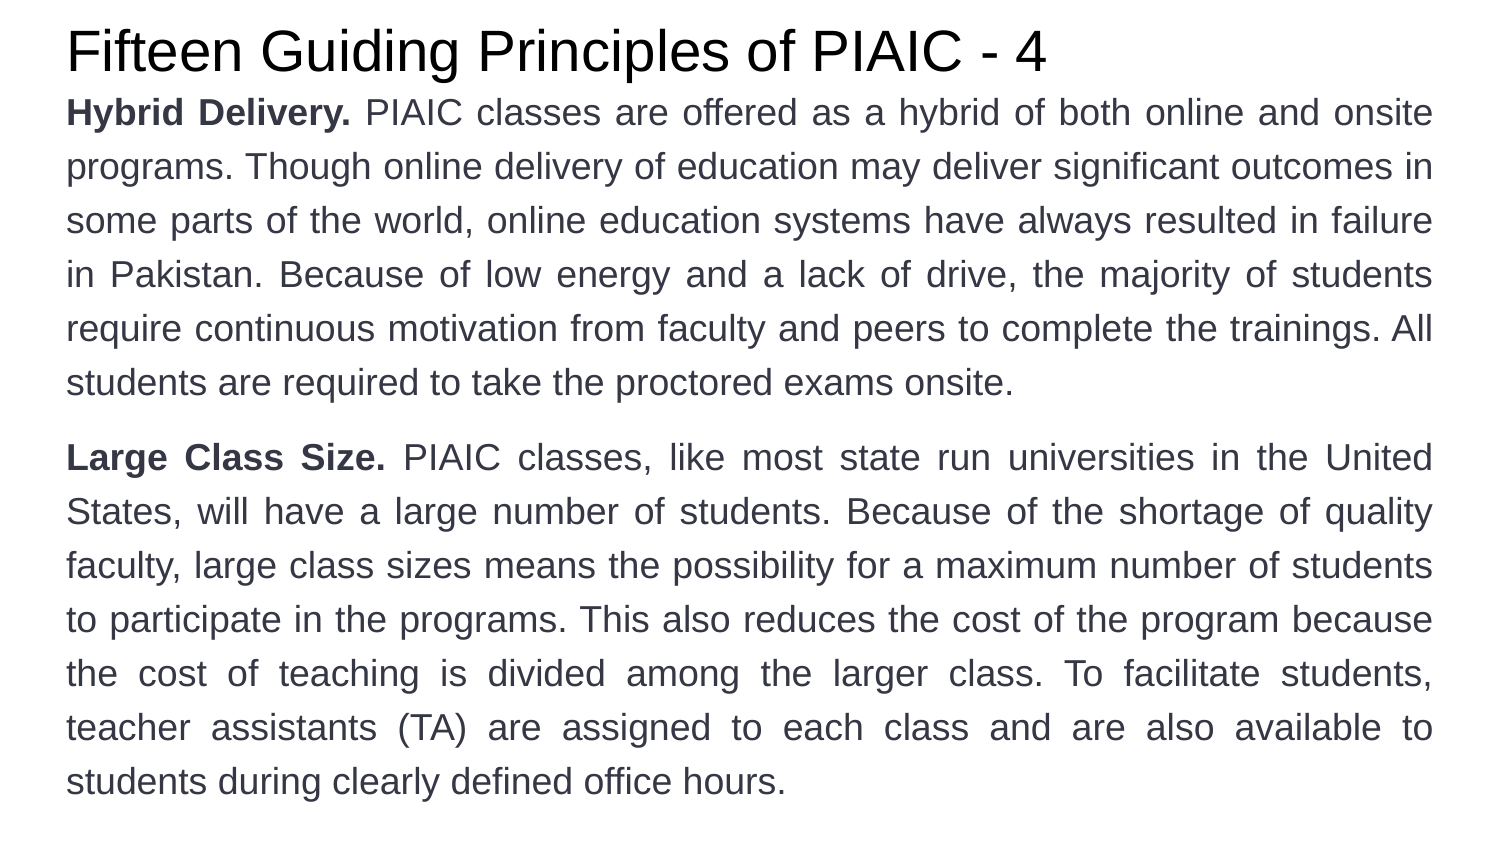

# Fifteen Guiding Principles of PIAIC - 4
Hybrid Delivery. PIAIC classes are offered as a hybrid of both online and onsite programs. Though online delivery of education may deliver significant outcomes in some parts of the world, online education systems have always resulted in failure in Pakistan. Because of low energy and a lack of drive, the majority of students require continuous motivation from faculty and peers to complete the trainings. All students are required to take the proctored exams onsite.
Large Class Size. PIAIC classes, like most state run universities in the United States, will have a large number of students. Because of the shortage of quality faculty, large class sizes means the possibility for a maximum number of students to participate in the programs. This also reduces the cost of the program because the cost of teaching is divided among the larger class. To facilitate students, teacher assistants (TA) are assigned to each class and are also available to students during clearly defined office hours.